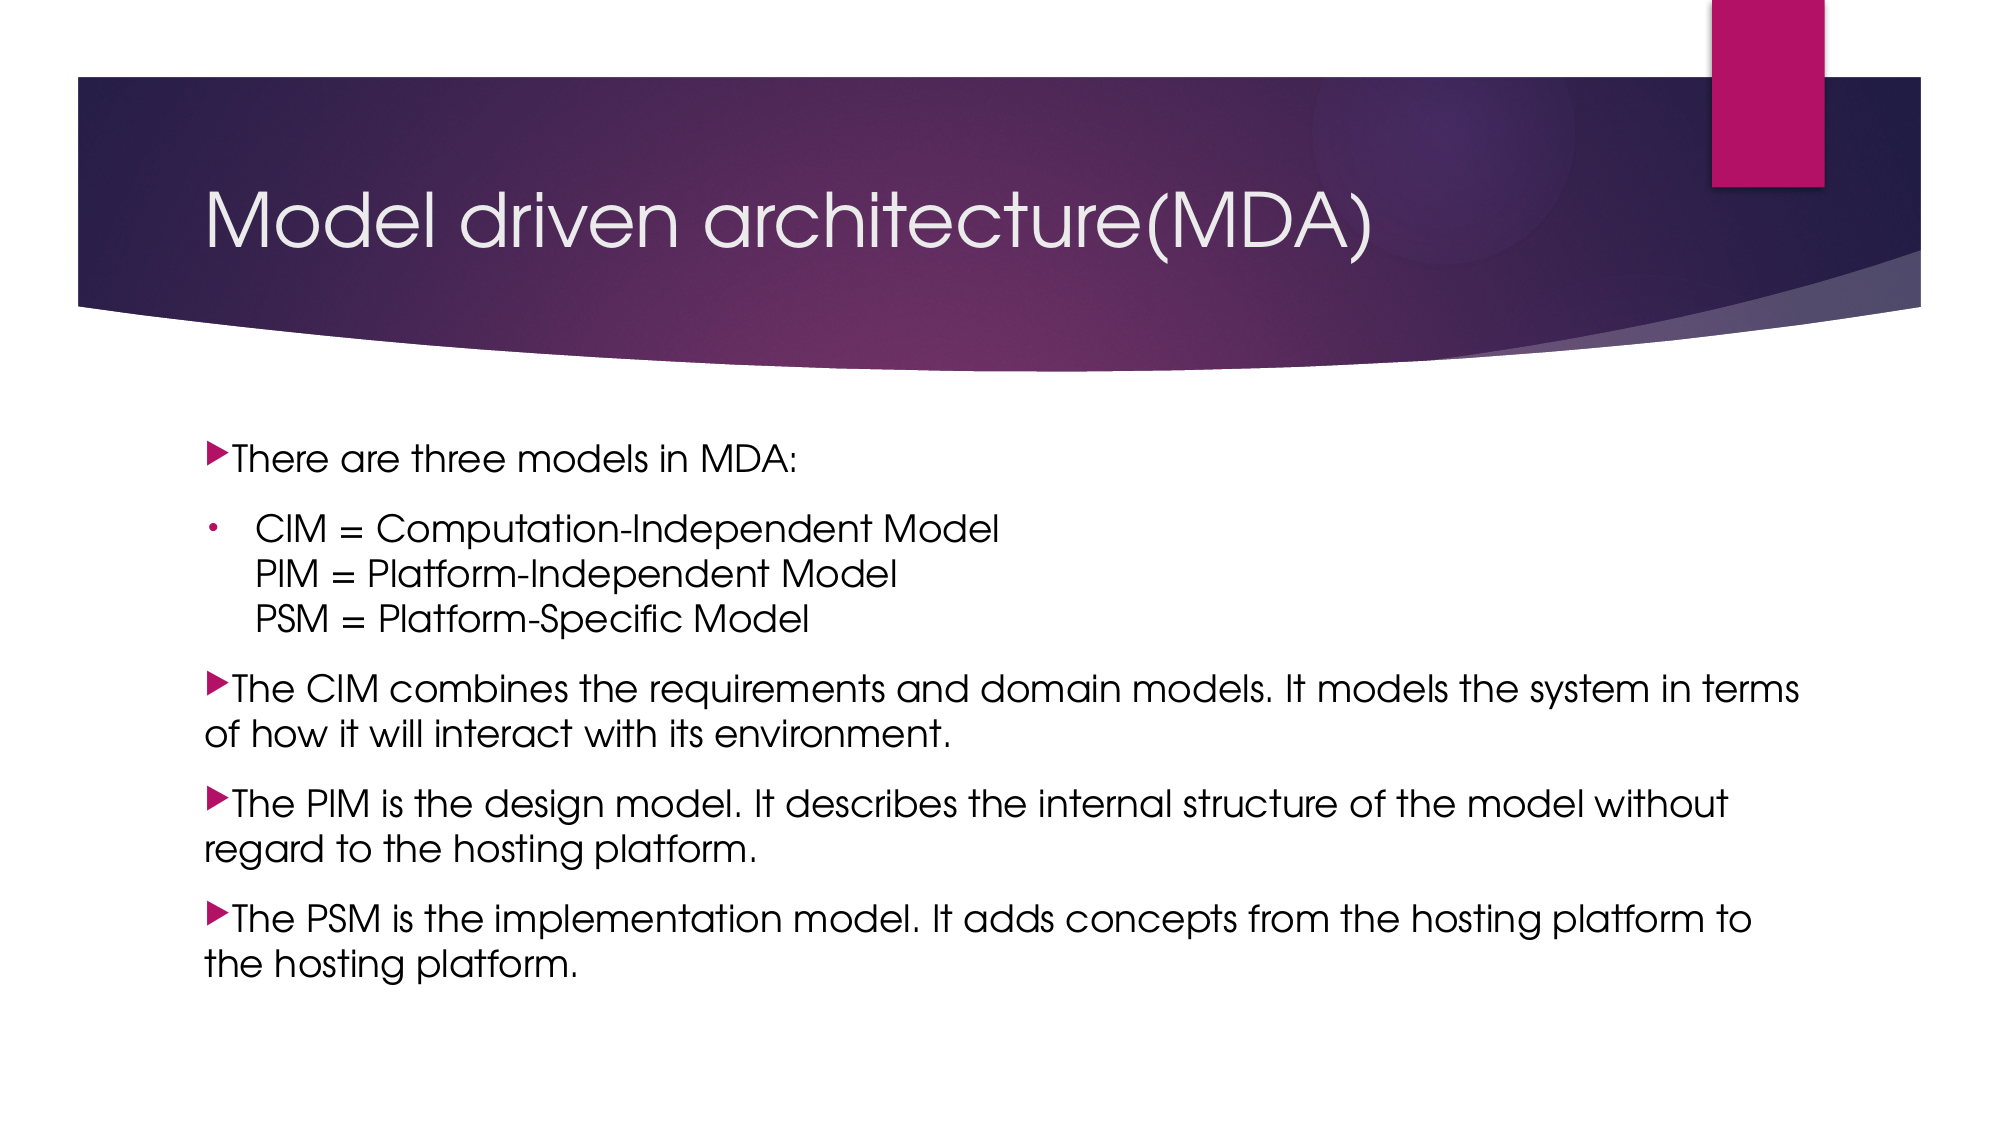

# Model driven architecture(MDA)
There are three models in MDA:
CIM = Computation-Independent Model
PIM = Platform-Independent Model
PSM = Platform-Specific Model
The CIM combines the requirements and domain models. It models the system in terms of how it will interact with its environment.
The PIM is the design model. It describes the internal structure of the model without regard to the hosting platform.
The PSM is the implementation model. It adds concepts from the hosting platform to the hosting platform.